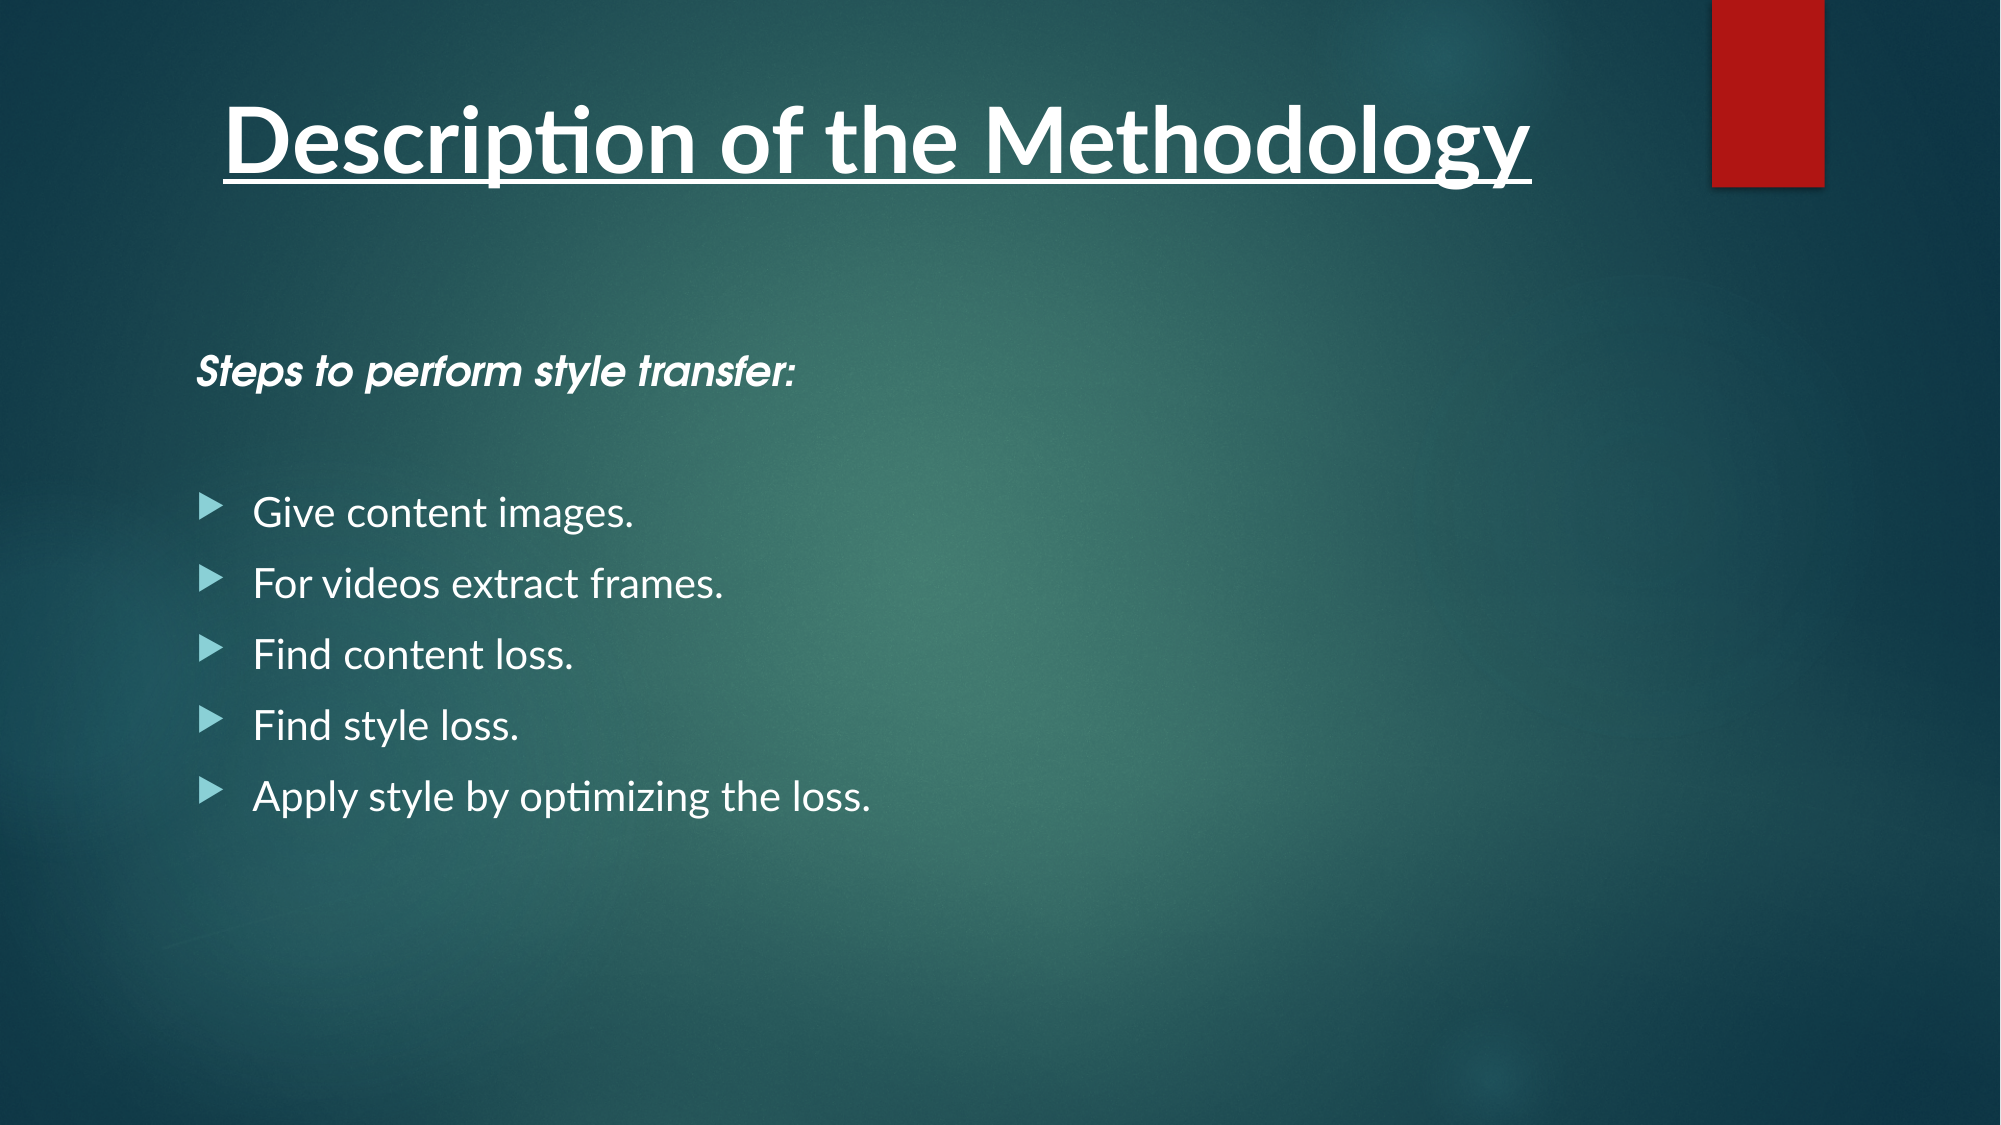

# Description of the Methodology
Steps to perform style transfer:

Give content images.
For videos extract frames.
Find content loss.
Find style loss.
Apply style by optimizing the loss.